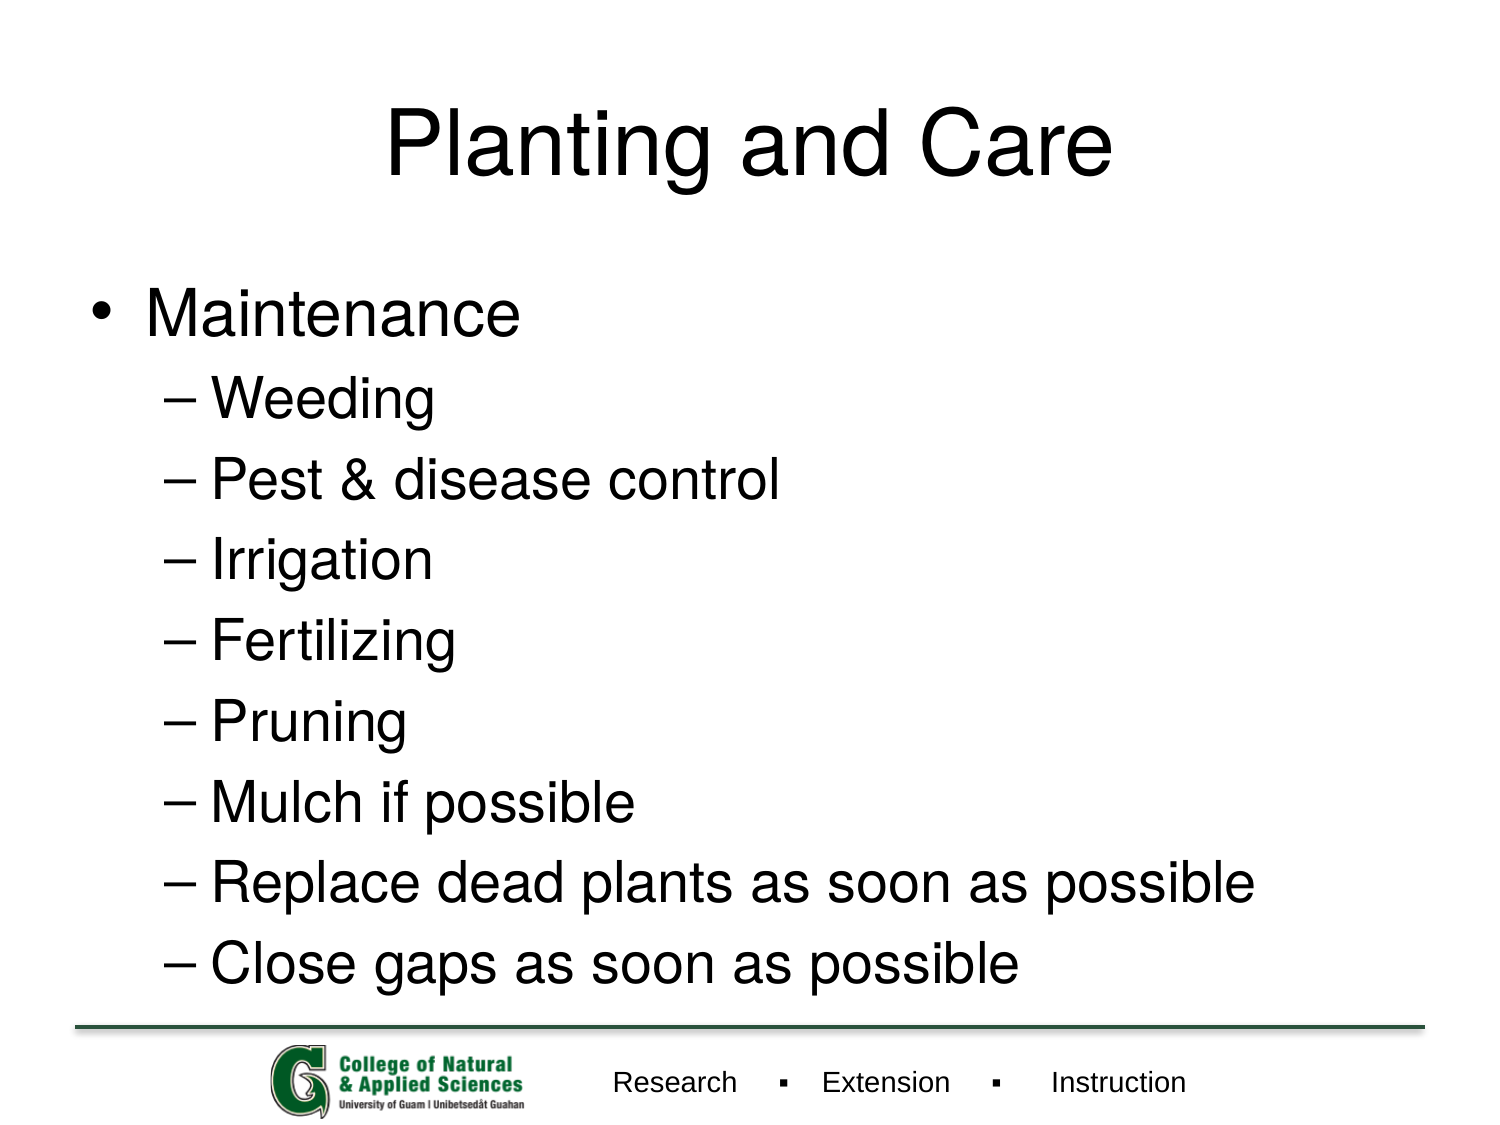

# Planting and Care
Maintenance
Weeding
Pest & disease control
Irrigation
Fertilizing
Pruning
Mulch if possible
Replace dead plants as soon as possible
Close gaps as soon as possible